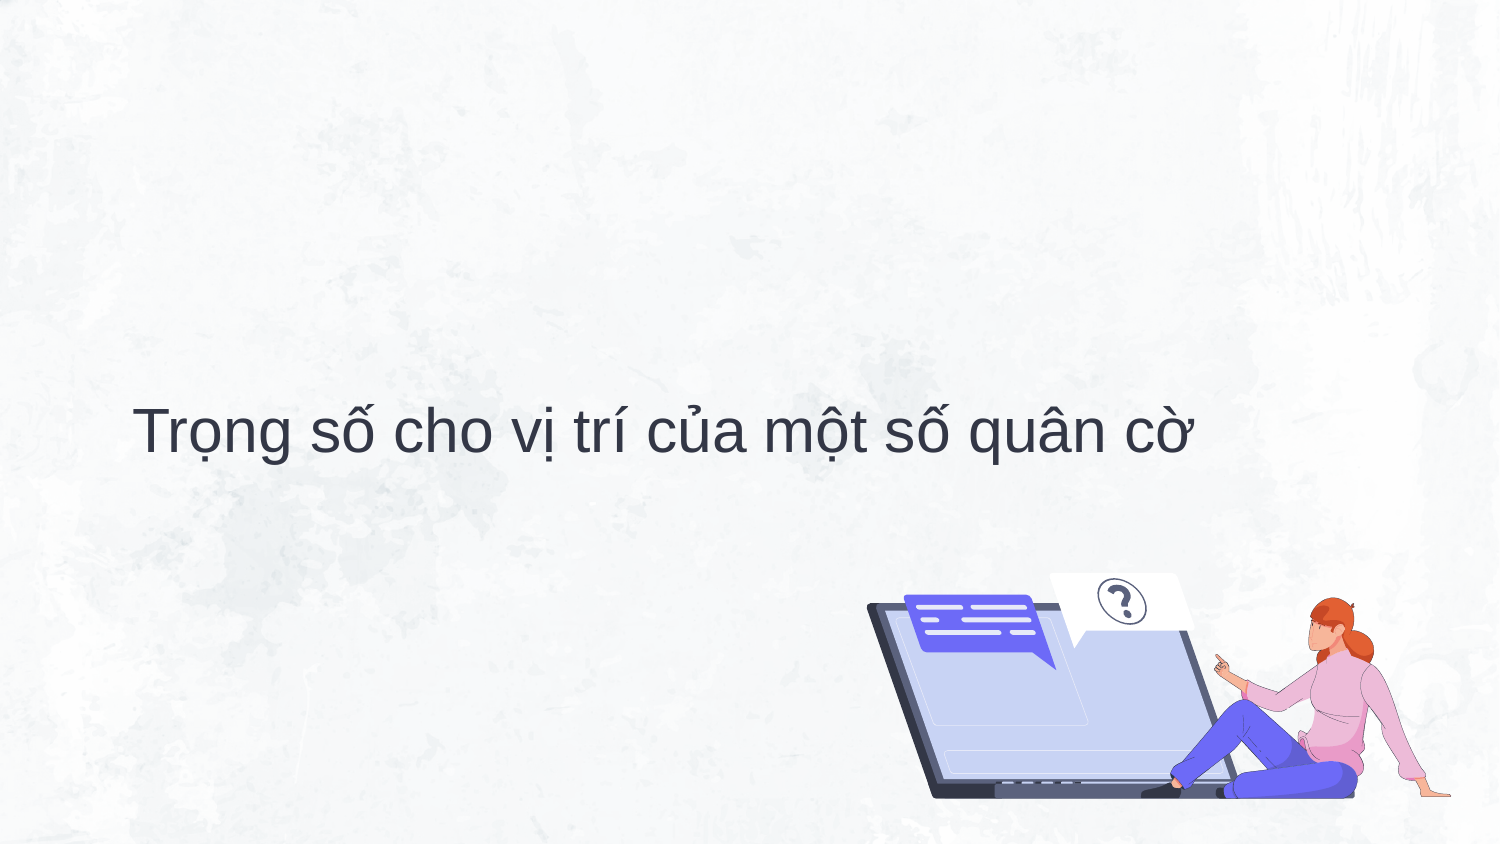

# Trọng số cho vị trí của một số quân cờ